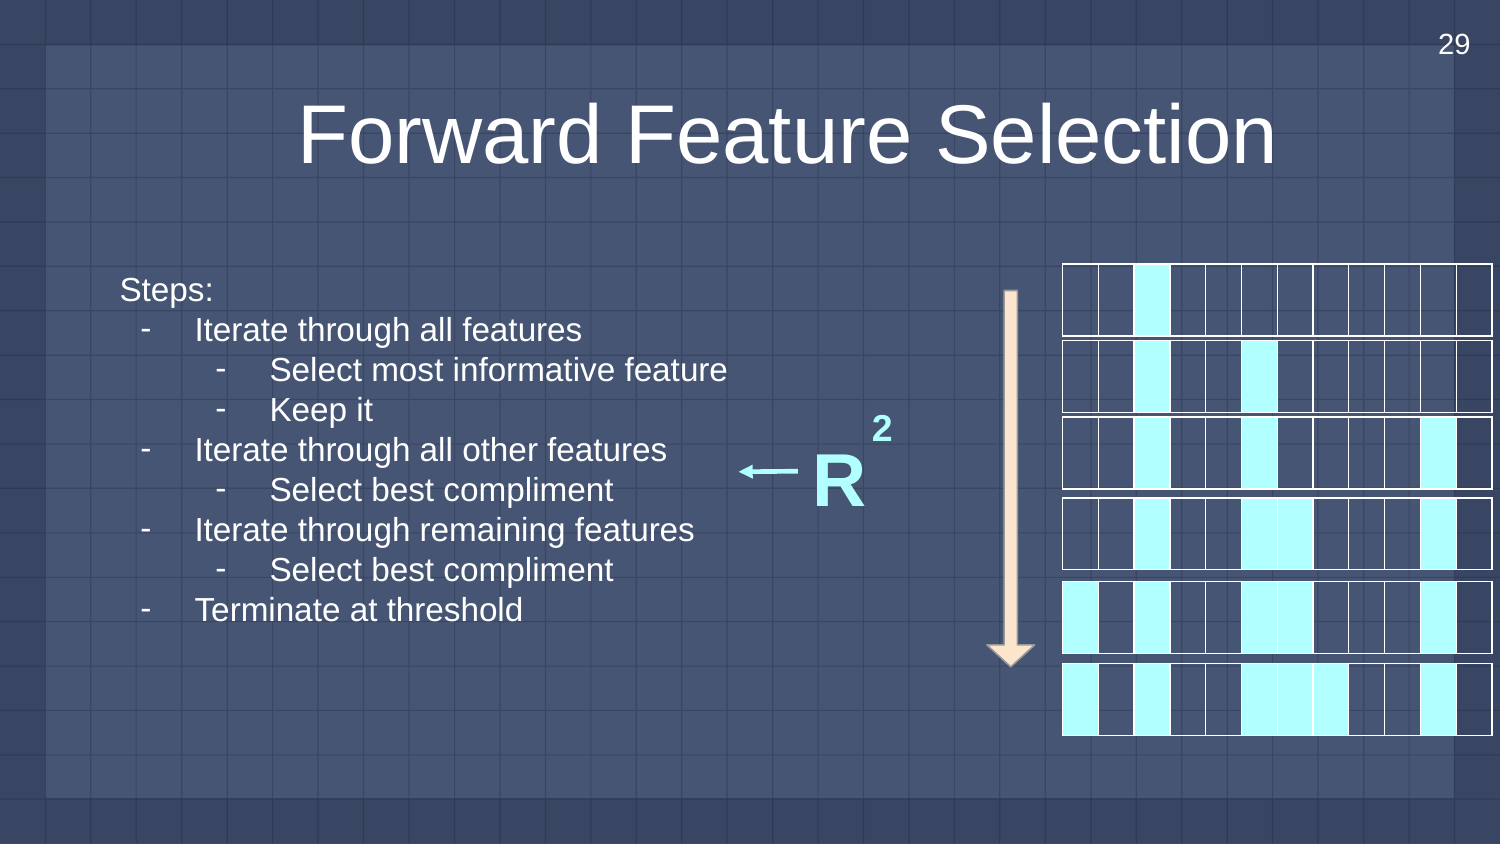

29
Forward Feature Selection
Steps:
Iterate through all features
Select most informative feature
Keep it
Iterate through all other features
Select best compliment
Iterate through remaining features
Select best compliment
Terminate at threshold
|  |  |  |  |  |  |  |  |  |  |  |  |
| --- | --- | --- | --- | --- | --- | --- | --- | --- | --- | --- | --- |
|  |  |  |  |  |  |  |  |  |  |  |  |
| --- | --- | --- | --- | --- | --- | --- | --- | --- | --- | --- | --- |
2
R
|  |  |  |  |  |  |  |  |  |  |  |  |
| --- | --- | --- | --- | --- | --- | --- | --- | --- | --- | --- | --- |

|  |  |  |  |  |  |  |  |  |  |  |  |
| --- | --- | --- | --- | --- | --- | --- | --- | --- | --- | --- | --- |
|  |  |  |  |  |  |  |  |  |  |  |  |
| --- | --- | --- | --- | --- | --- | --- | --- | --- | --- | --- | --- |
|  |  |  |  |  |  |  |  |  |  |  |  |
| --- | --- | --- | --- | --- | --- | --- | --- | --- | --- | --- | --- |